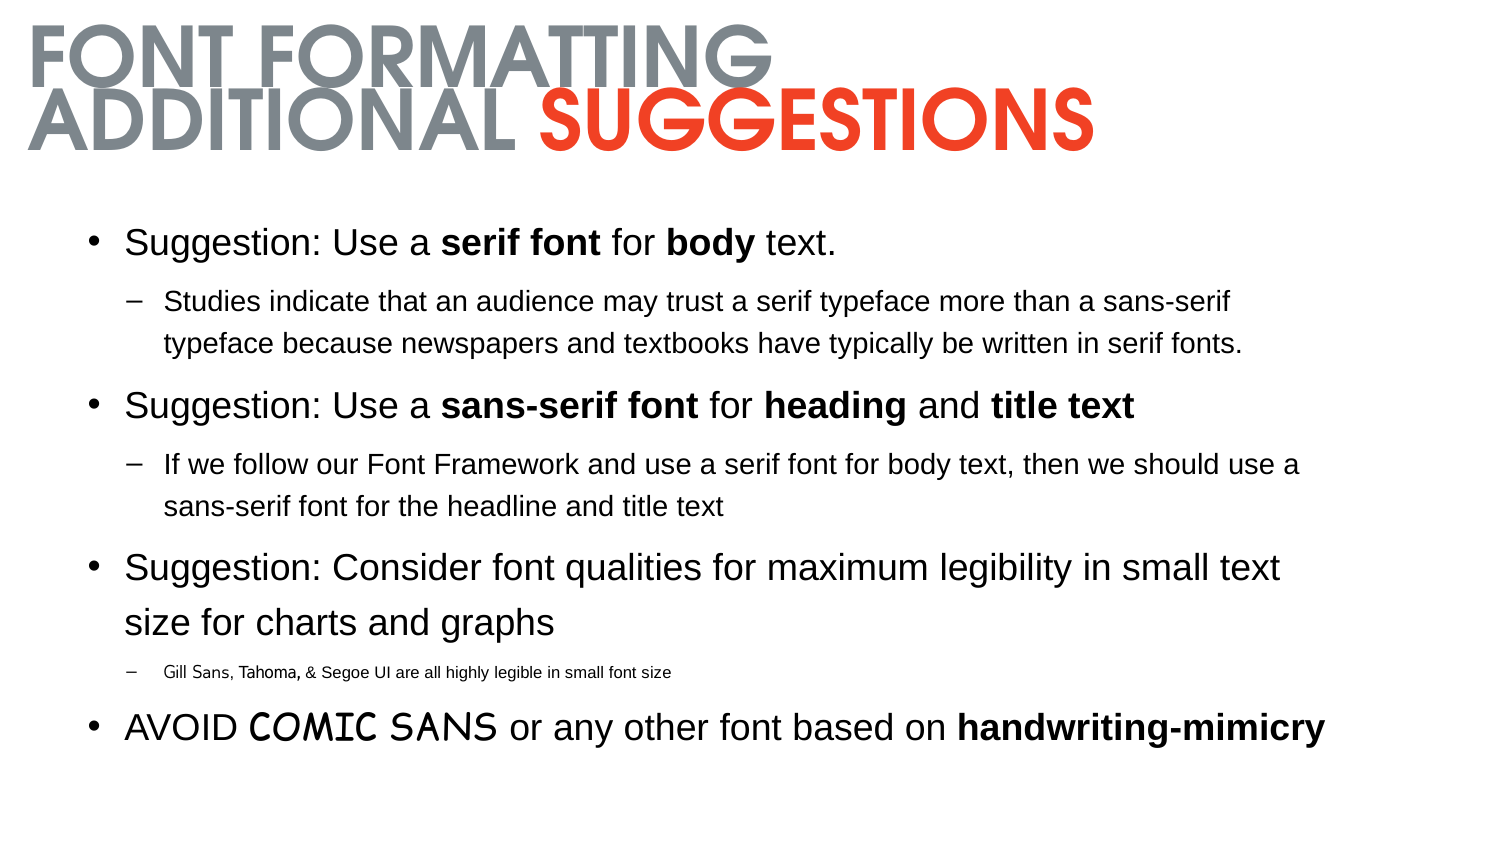

FONT FORMATTING
ADDITIONAL SUGGESTIONS
Suggestion: Use a serif font for body text.
Studies indicate that an audience may trust a serif typeface more than a sans-serif typeface because newspapers and textbooks have typically be written in serif fonts.
Suggestion: Use a sans-serif font for heading and title text
If we follow our Font Framework and use a serif font for body text, then we should use a sans-serif font for the headline and title text
Suggestion: Consider font qualities for maximum legibility in small text size for charts and graphs
Gill Sans, Tahoma, & Segoe UI are all highly legible in small font size
AVOID COMIC SANS or any other font based on handwriting-mimicry